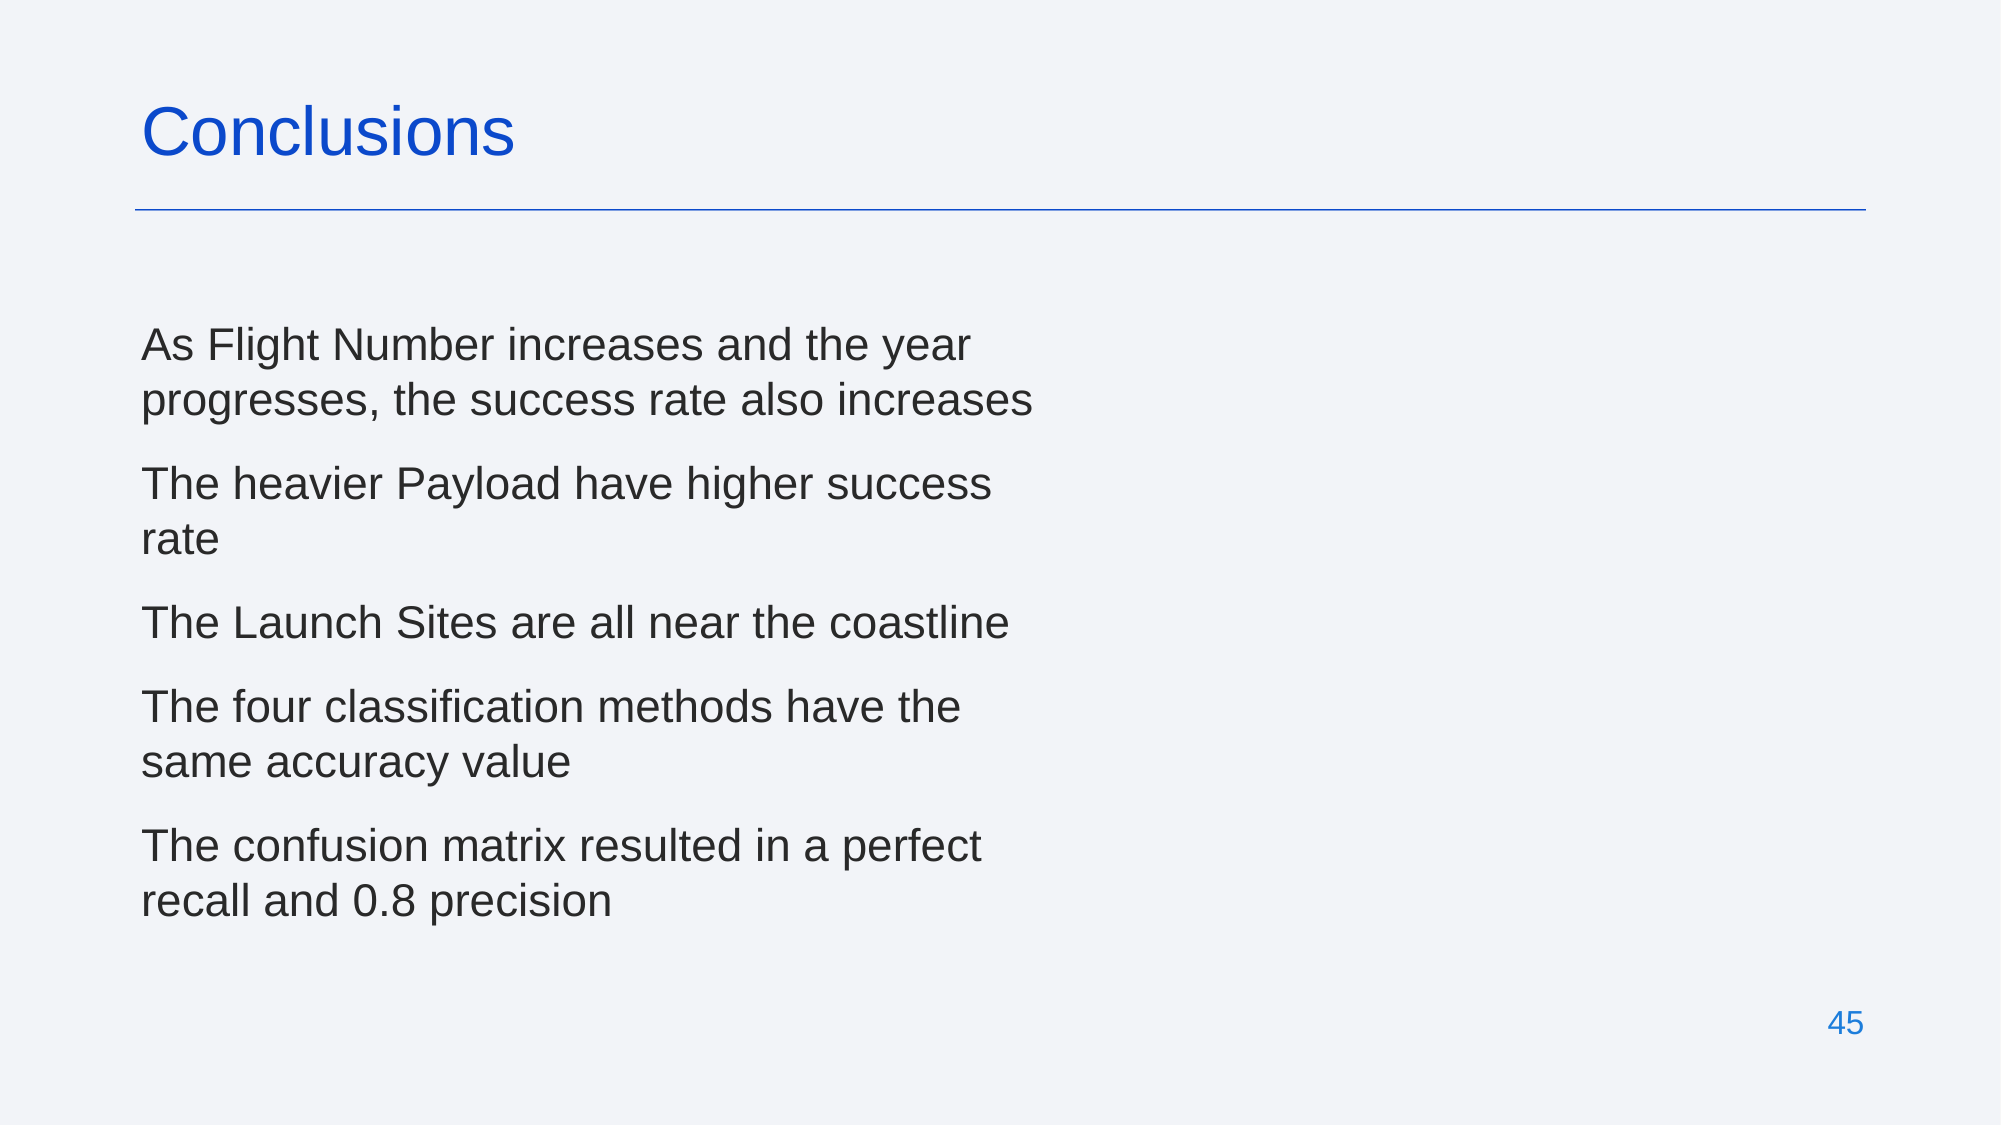

Conclusions
As Flight Number increases and the year progresses, the success rate also increases
The heavier Payload have higher success rate
The Launch Sites are all near the coastline
The four classification methods have the same accuracy value
The confusion matrix resulted in a perfect recall and 0.8 precision
45